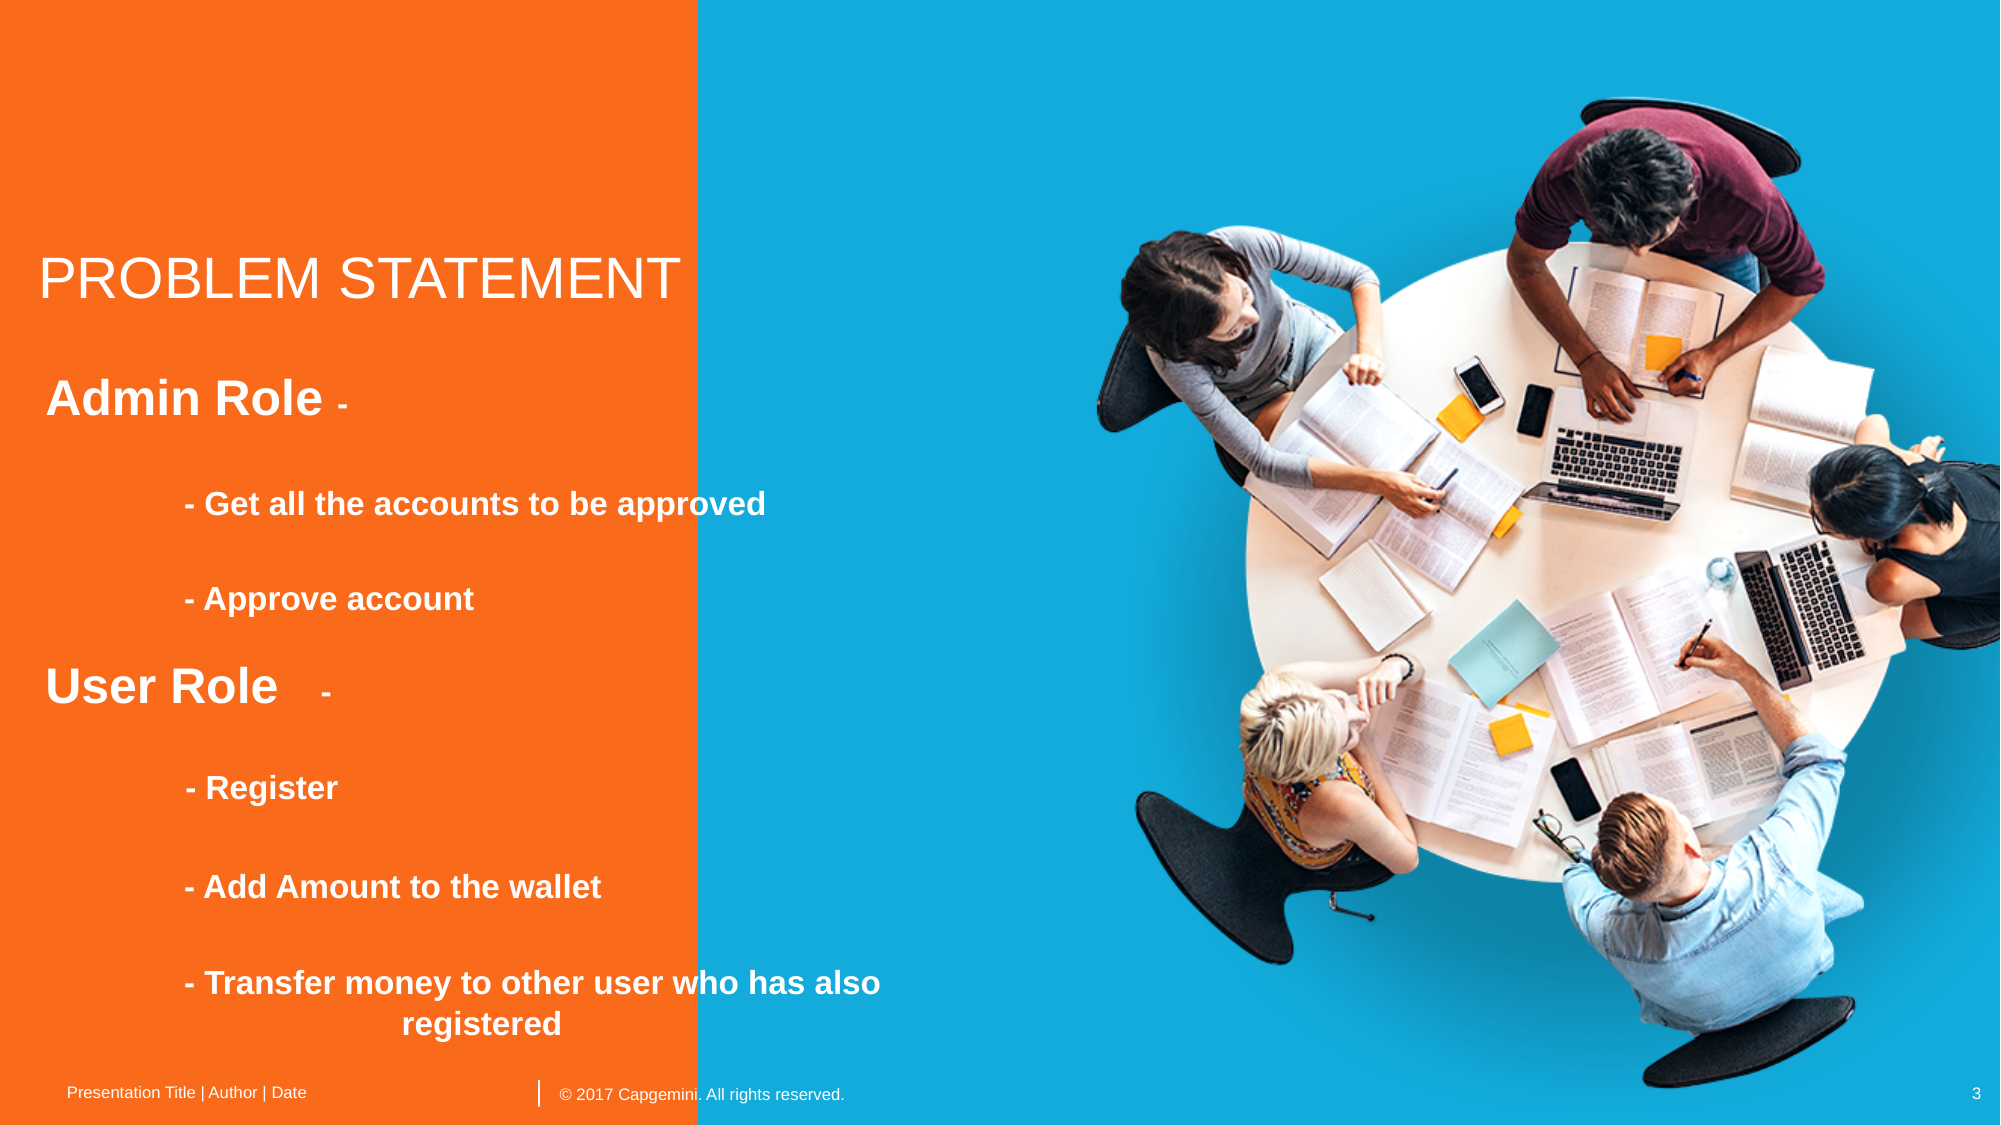

# Problem Statement
Admin Role -
               - Get all the accounts to be approved
               - Approve account
User Role   -
          - Register
               - Add Amount to the wallet
               - Transfer money to other user who has also         	 	       	registered